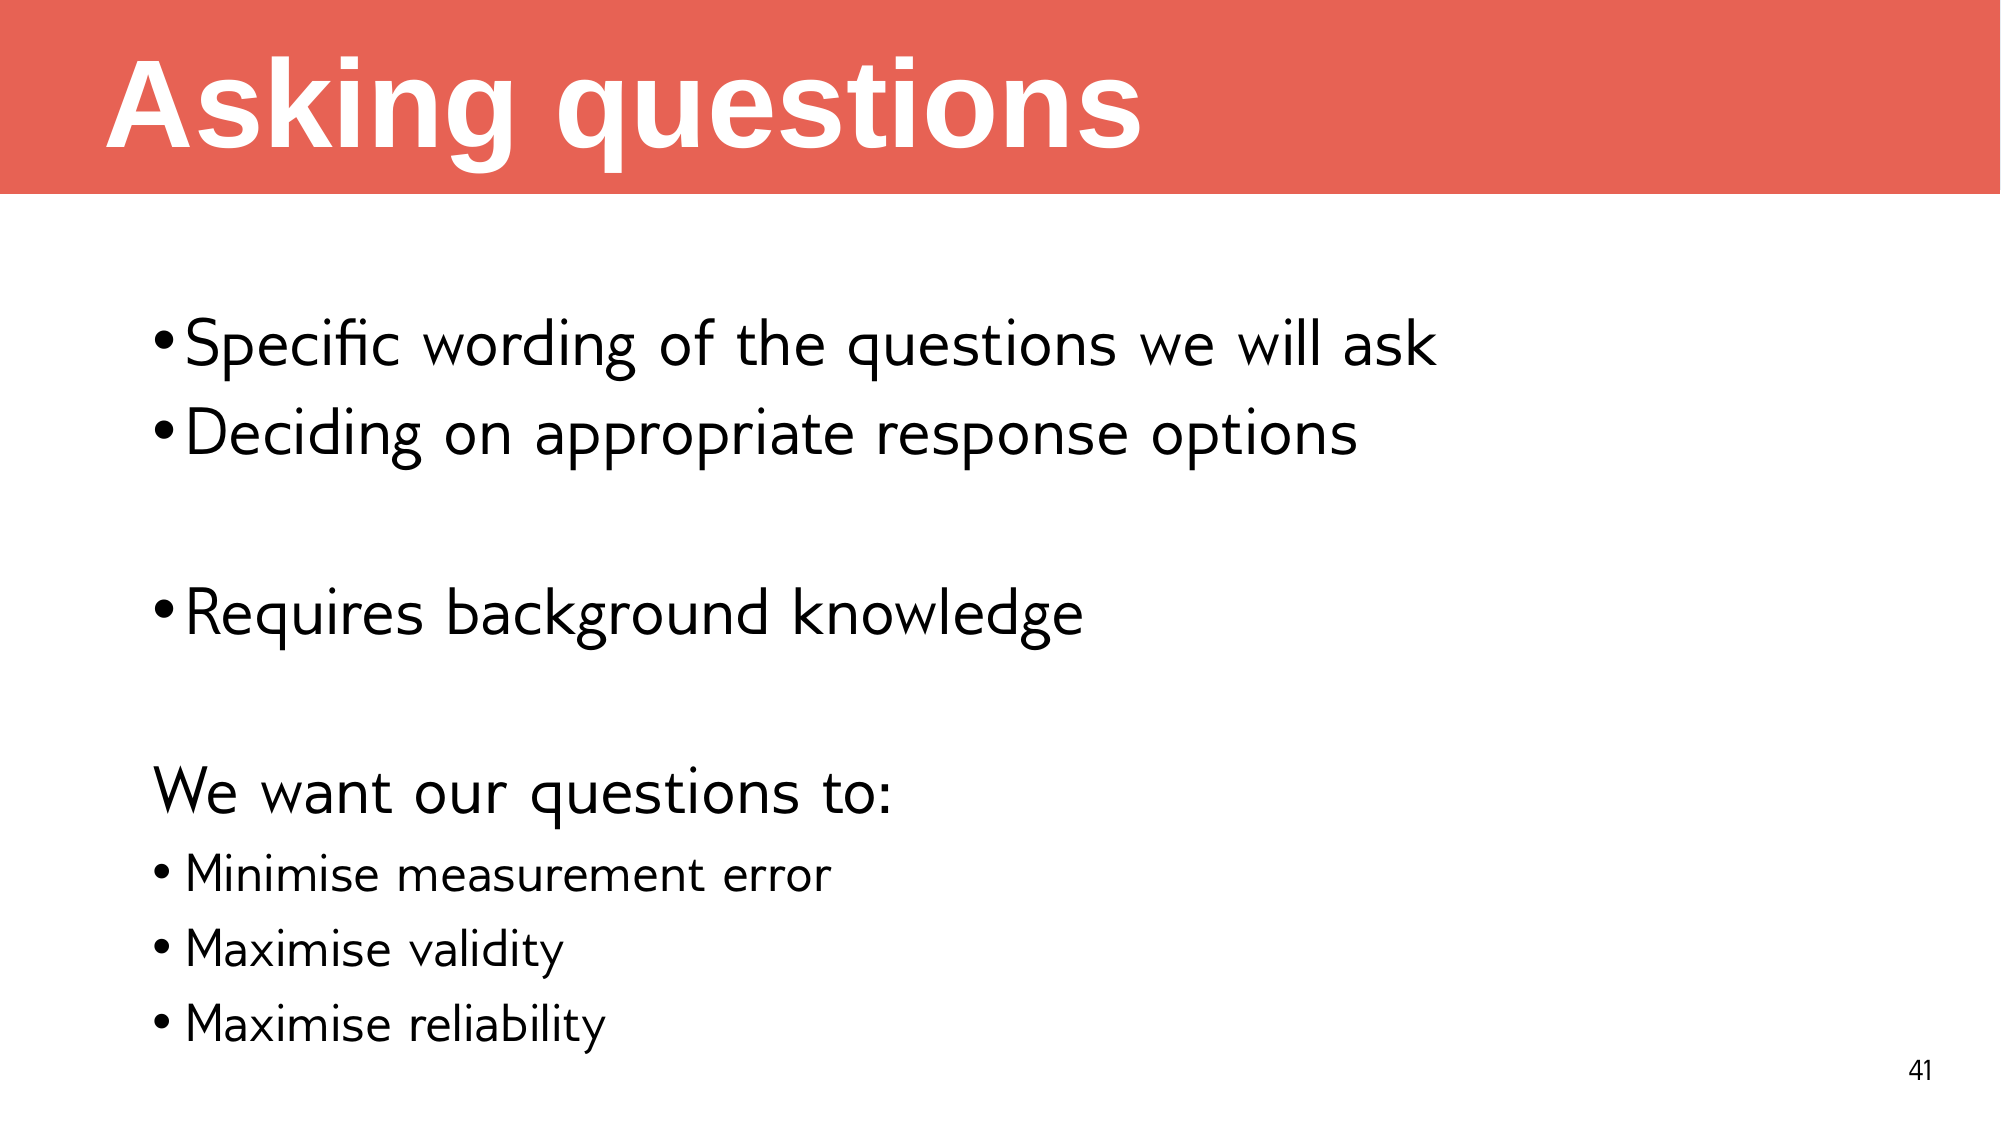

# Asking questions
Specific wording of the questions we will ask
Deciding on appropriate response options

Requires background knowledge

We want our questions to:
Minimise measurement error
Maximise validity
Maximise reliability
41